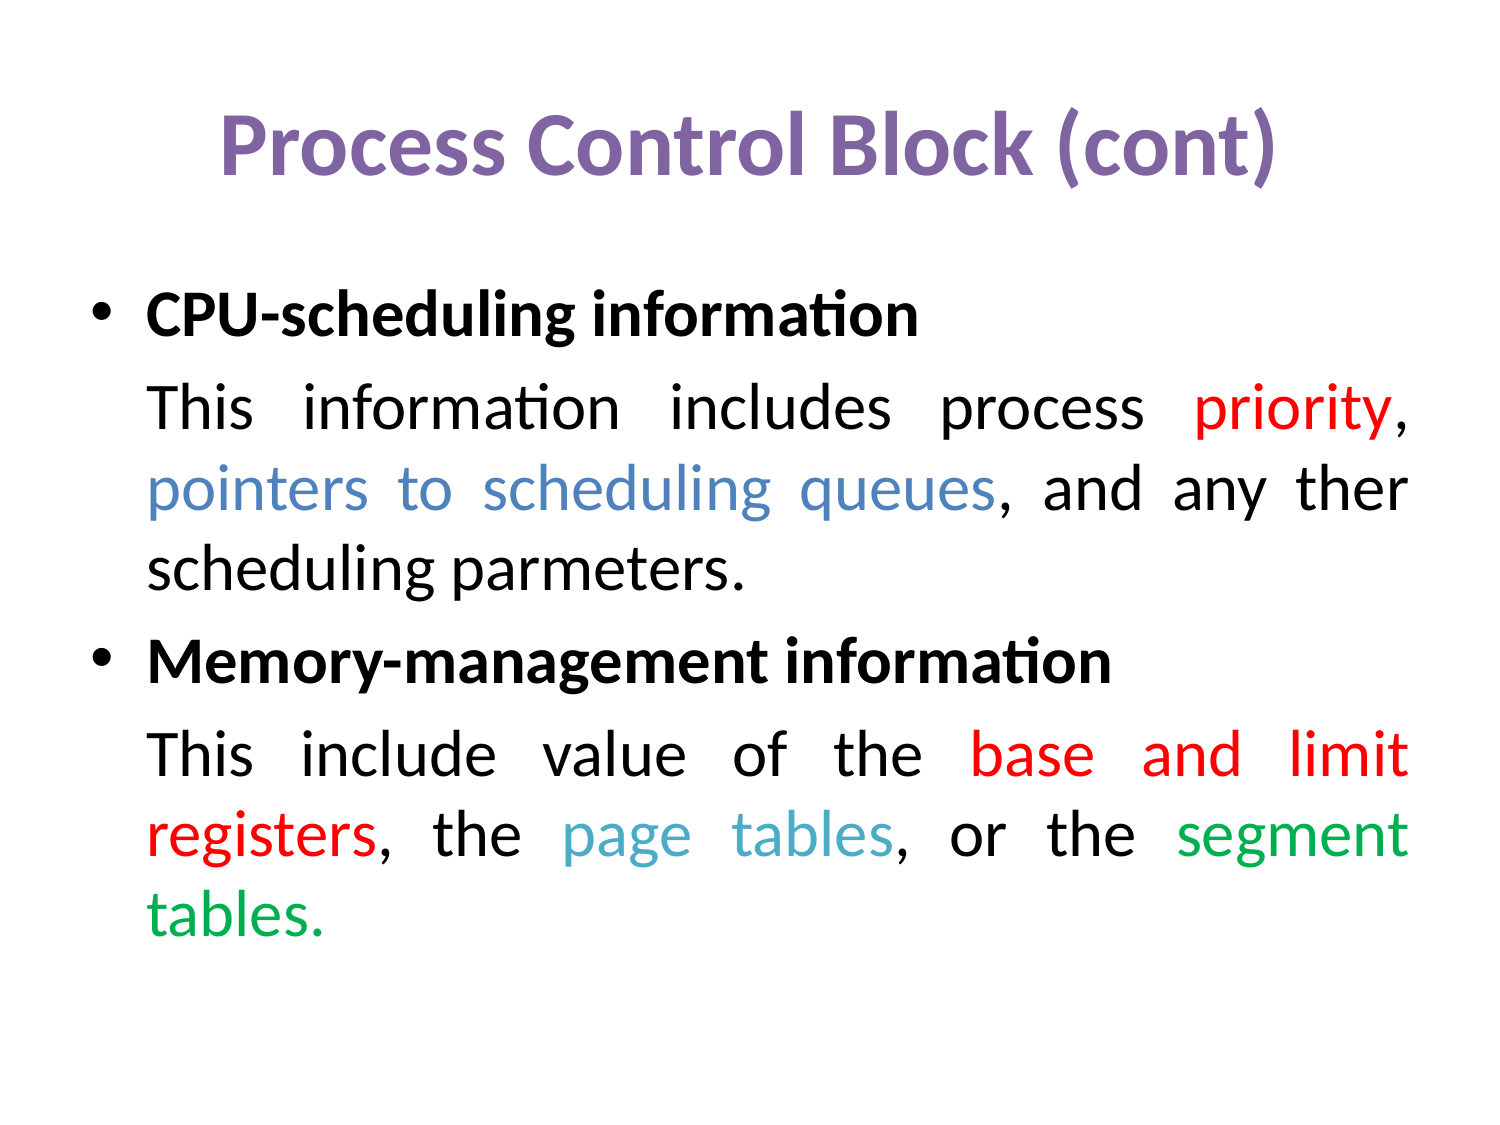

# Process Control Block (cont)
CPU-scheduling information
	This information includes process priority, pointers to scheduling queues, and any ther scheduling parmeters.
Memory-management information
	This include value of the base and limit registers, the page tables, or the segment tables.